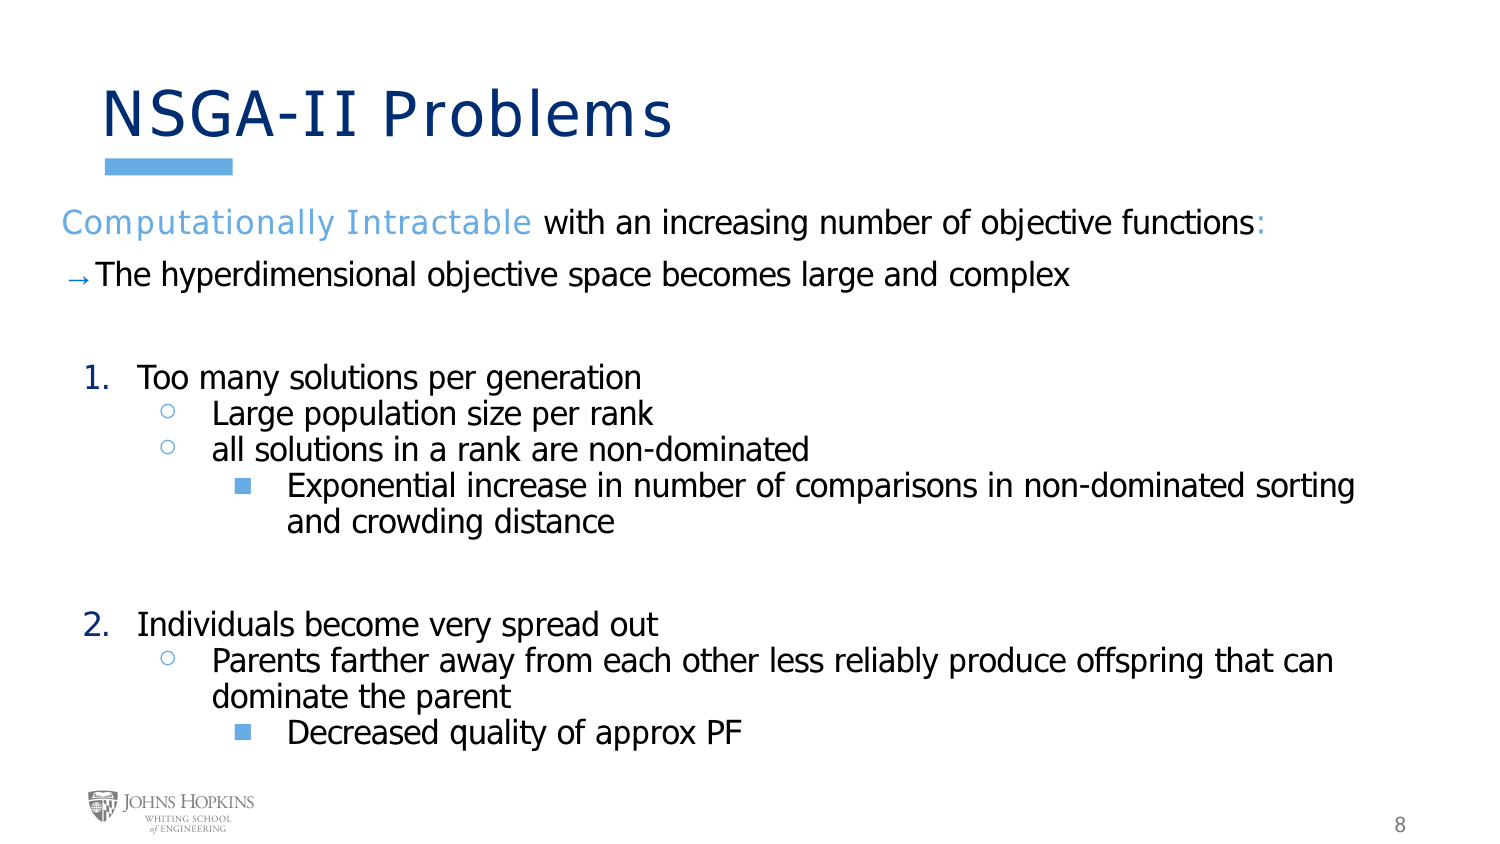

# NSGA-II Problems
Computationally Intractable with an increasing number of objective functions:
→The hyperdimensional objective space becomes large and complex

Too many solutions per generation
Large population size per rank
all solutions in a rank are non-dominated
Exponential increase in number of comparisons in non-dominated sorting and crowding distance

Individuals become very spread out
Parents farther away from each other less reliably produce offspring that can dominate the parent
Decreased quality of approx PF